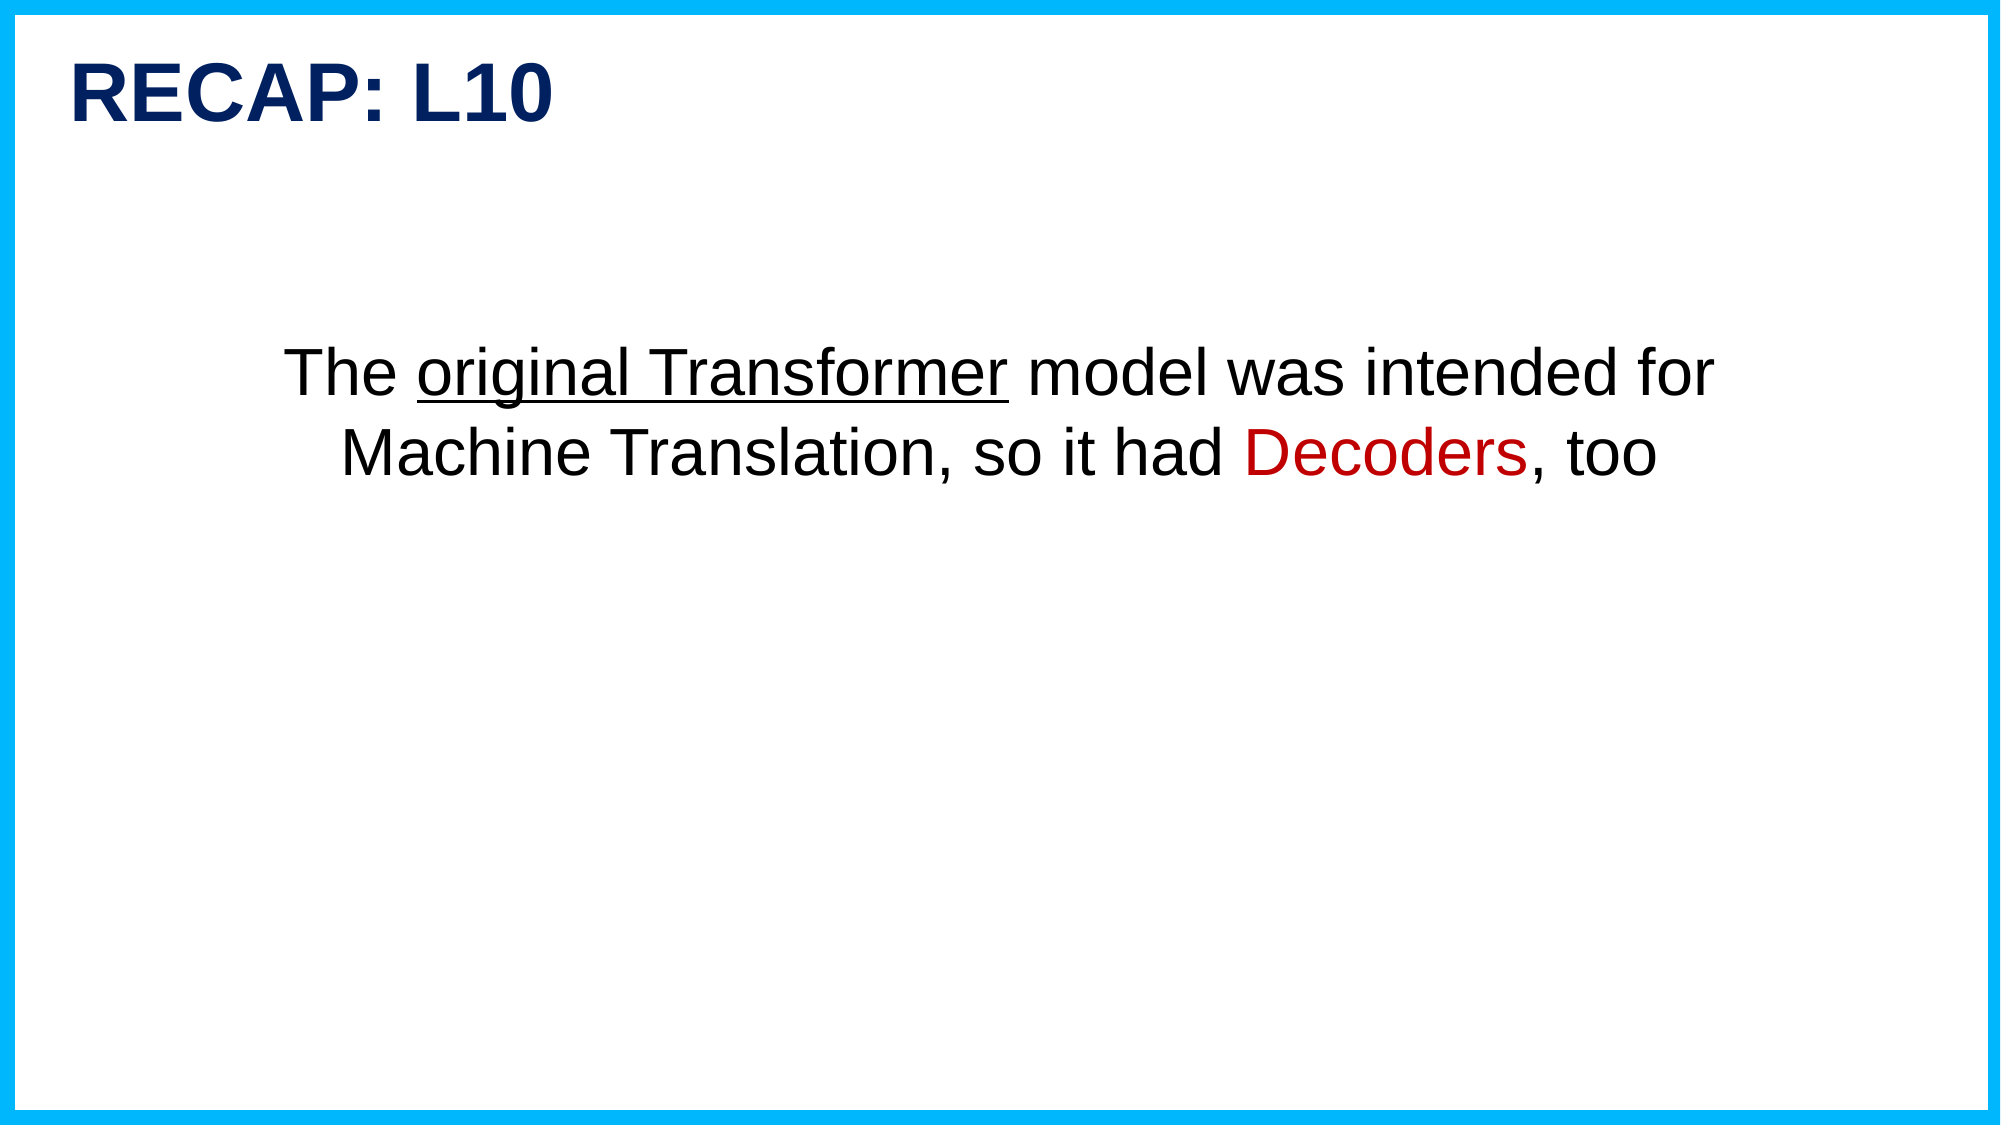

RECAP: L10
The original Transformer model was intended for Machine Translation, so it had Decoders, too